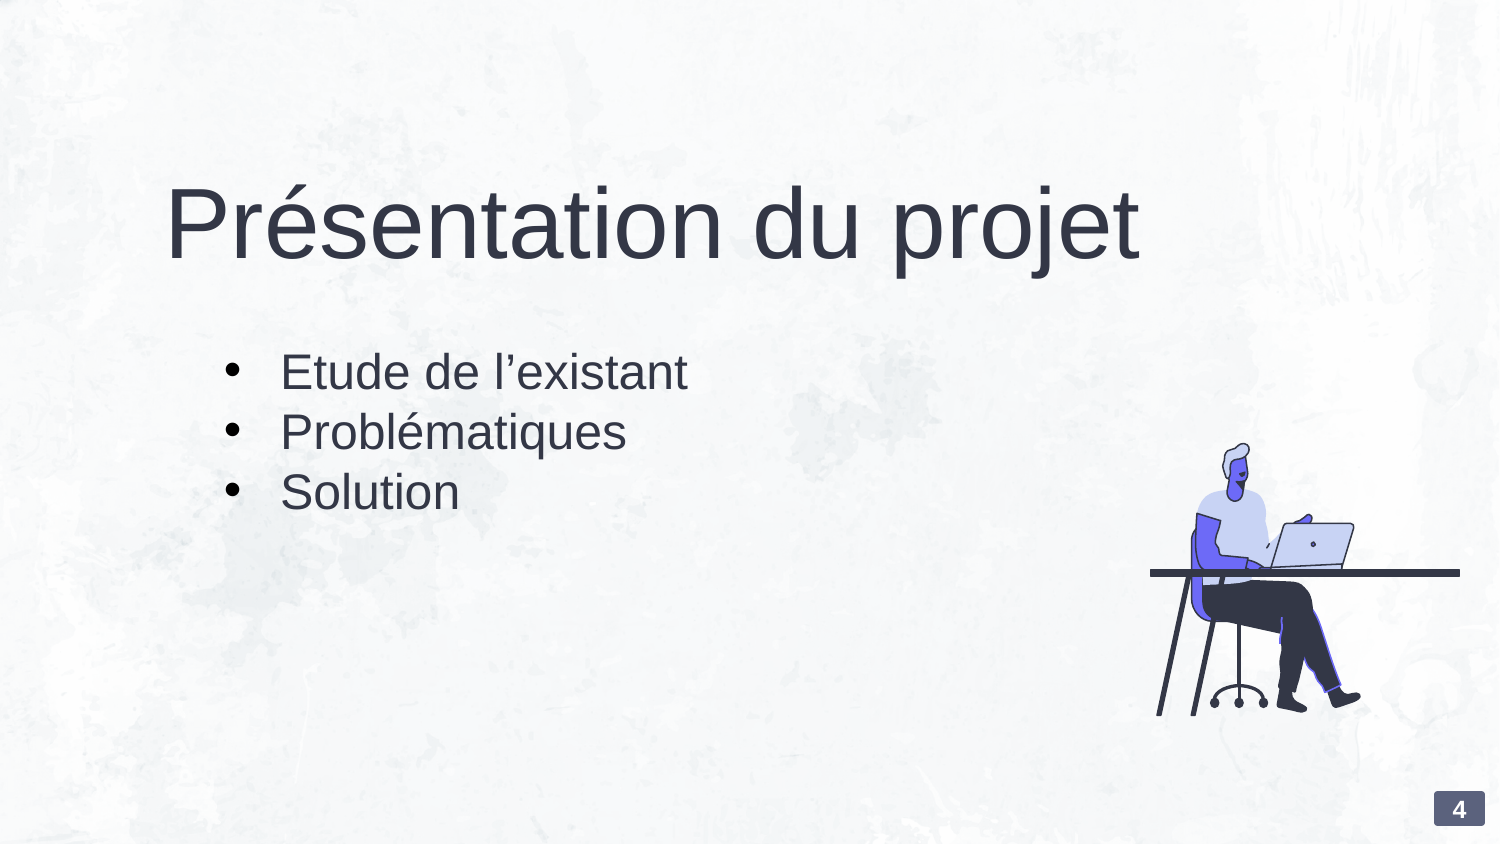

# Présentation du projet
Etude de l’existant
Problématiques
Solution

4